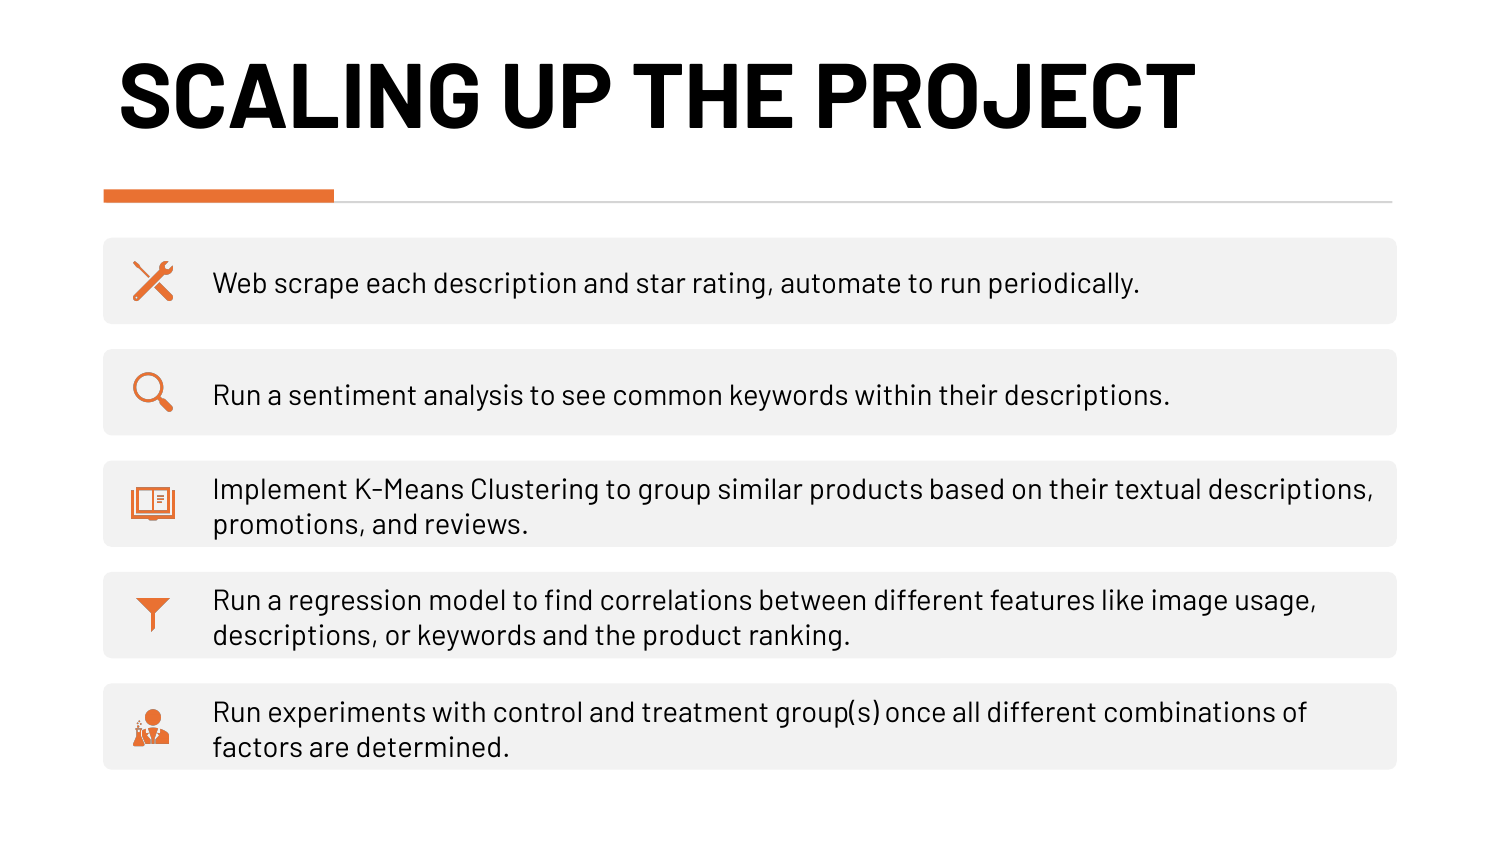

# SCALING UP THE PROJECT

Web scrape each description and star rating, automate to run periodically.
Run a sentiment analysis to see common keywords within their descriptions.
Implement K-Means Clustering to group similar products based on their textual descriptions, promotions, and reviews.
Run a regression model to find correlations between different features like image usage, descriptions, or keywords and the product ranking.
Run experiments with control and treatment group(s) once all different combinations of factors are determined.